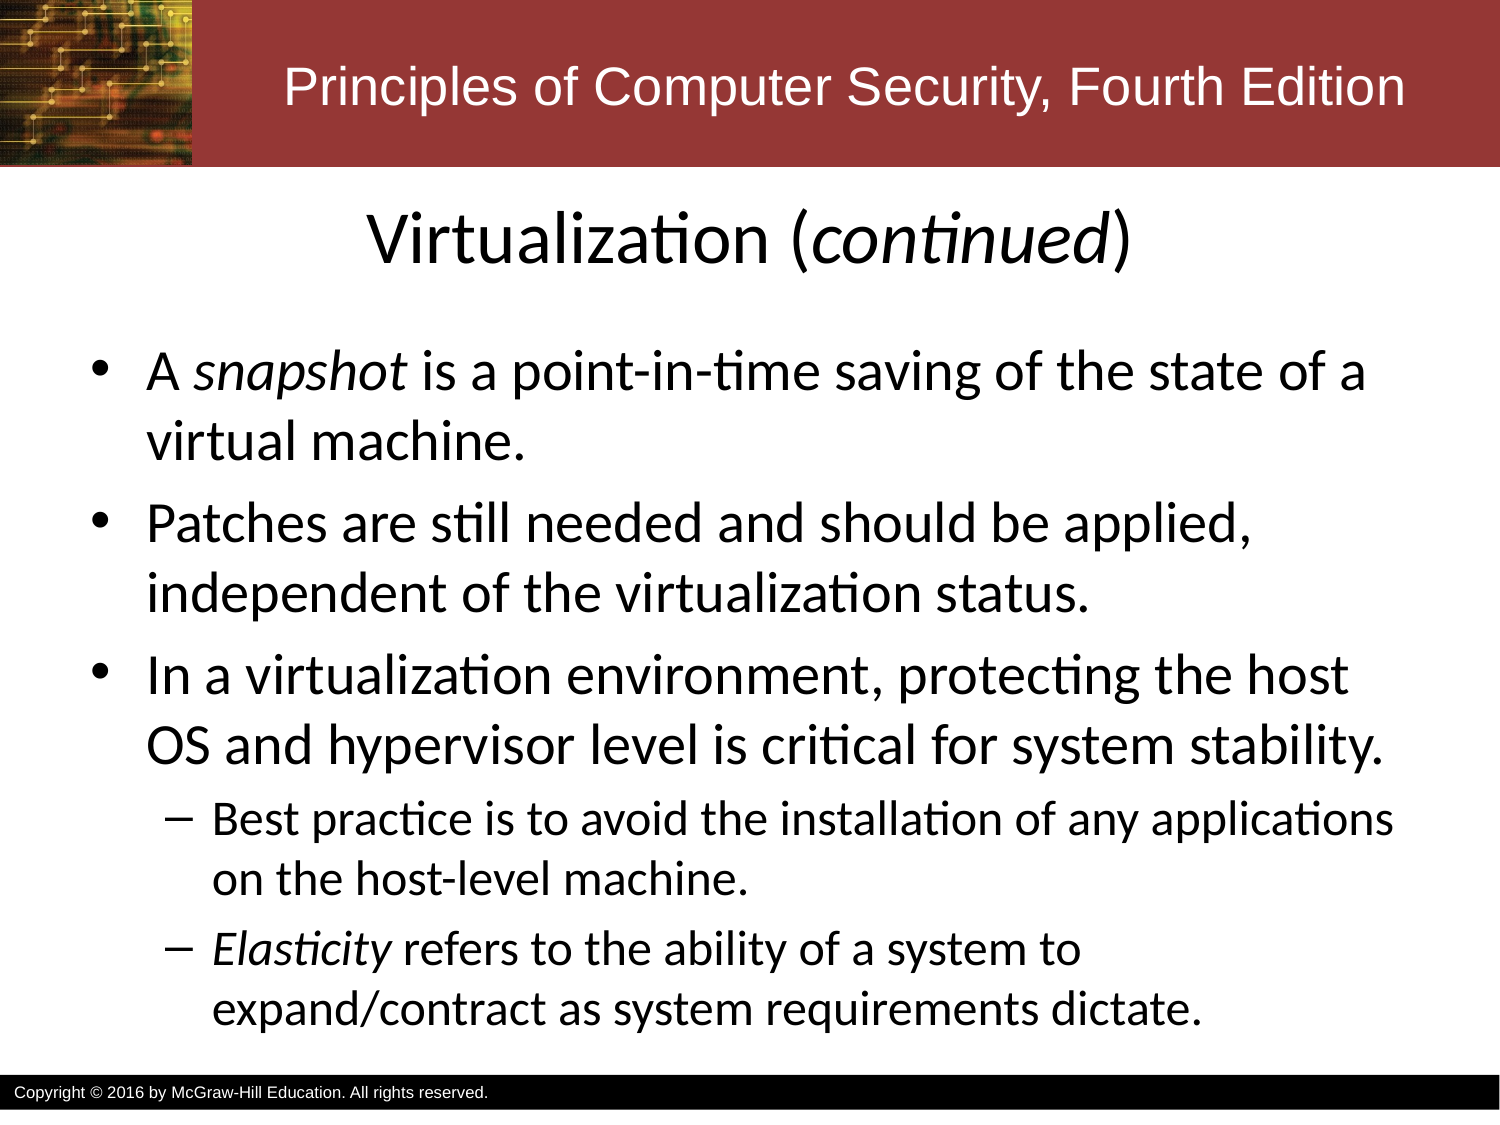

# Virtualization (continued)
A snapshot is a point-in-time saving of the state of a virtual machine.
Patches are still needed and should be applied, independent of the virtualization status.
In a virtualization environment, protecting the host OS and hypervisor level is critical for system stability.
Best practice is to avoid the installation of any applications on the host-level machine.
Elasticity refers to the ability of a system to expand/contract as system requirements dictate.